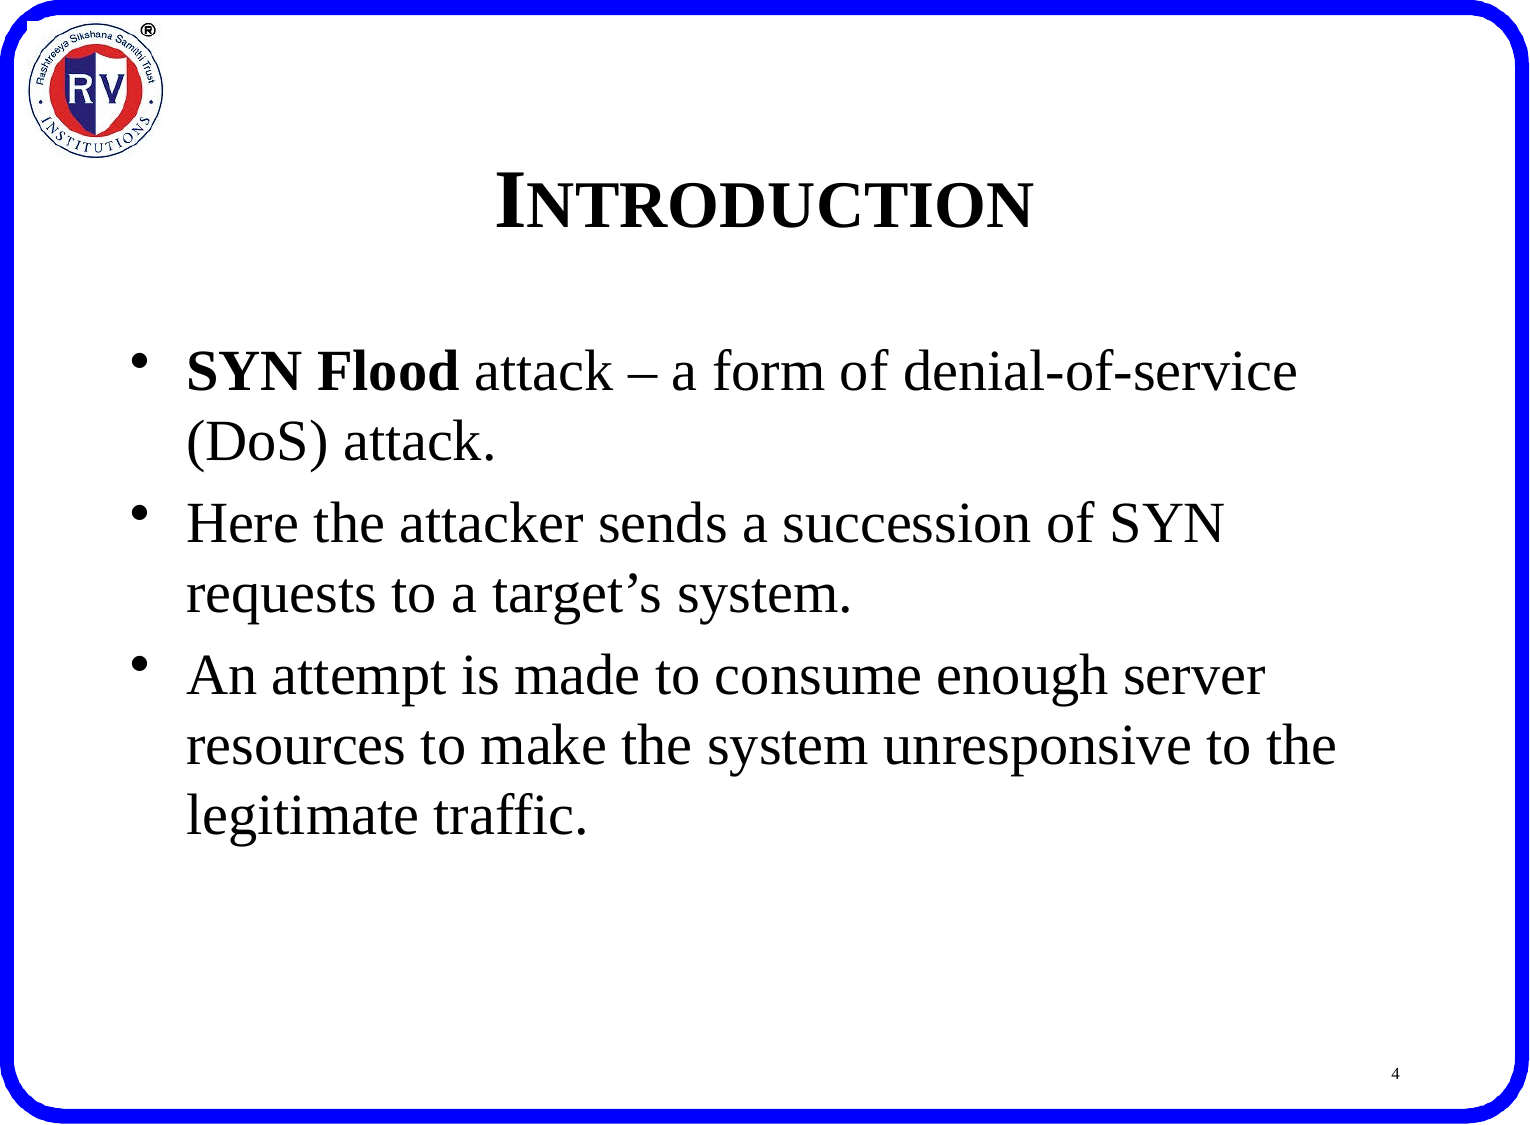

# INTRODUCTION
SYN Flood attack – a form of denial-of-service (DoS) attack.
Here the attacker sends a succession of SYN requests to a target’s system.
An attempt is made to consume enough server resources to make the system unresponsive to the legitimate traffic.
4